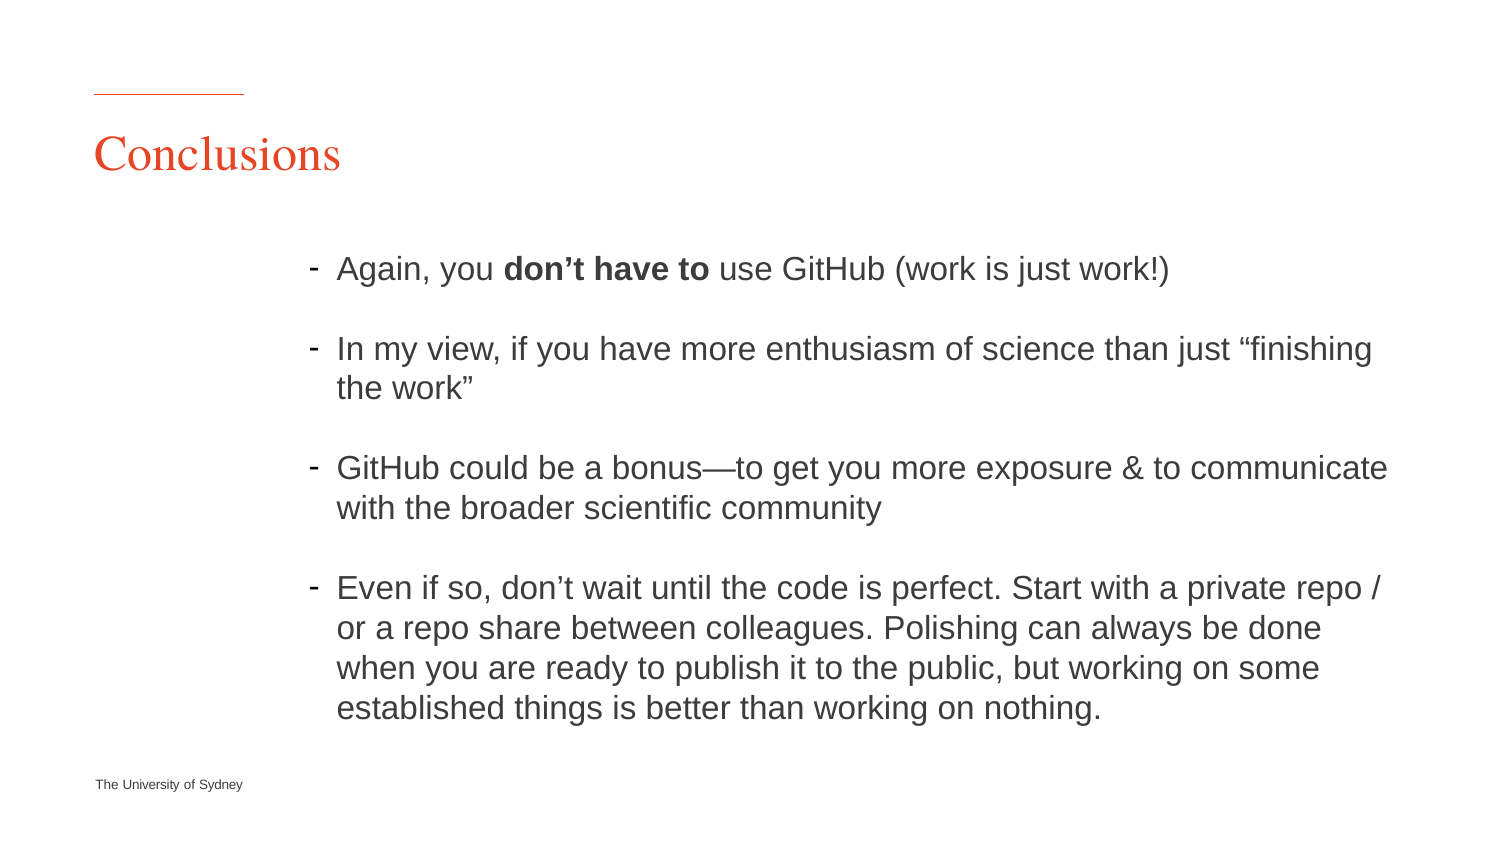

# Conclusions
Again, you don’t have to use GitHub (work is just work!)

In my view, if you have more enthusiasm of science than just “finishing the work”

GitHub could be a bonus—to get you more exposure & to communicate with the broader scientific community

Even if so, don’t wait until the code is perfect. Start with a private repo / or a repo share between colleagues. Polishing can always be done when you are ready to publish it to the public, but working on some established things is better than working on nothing.